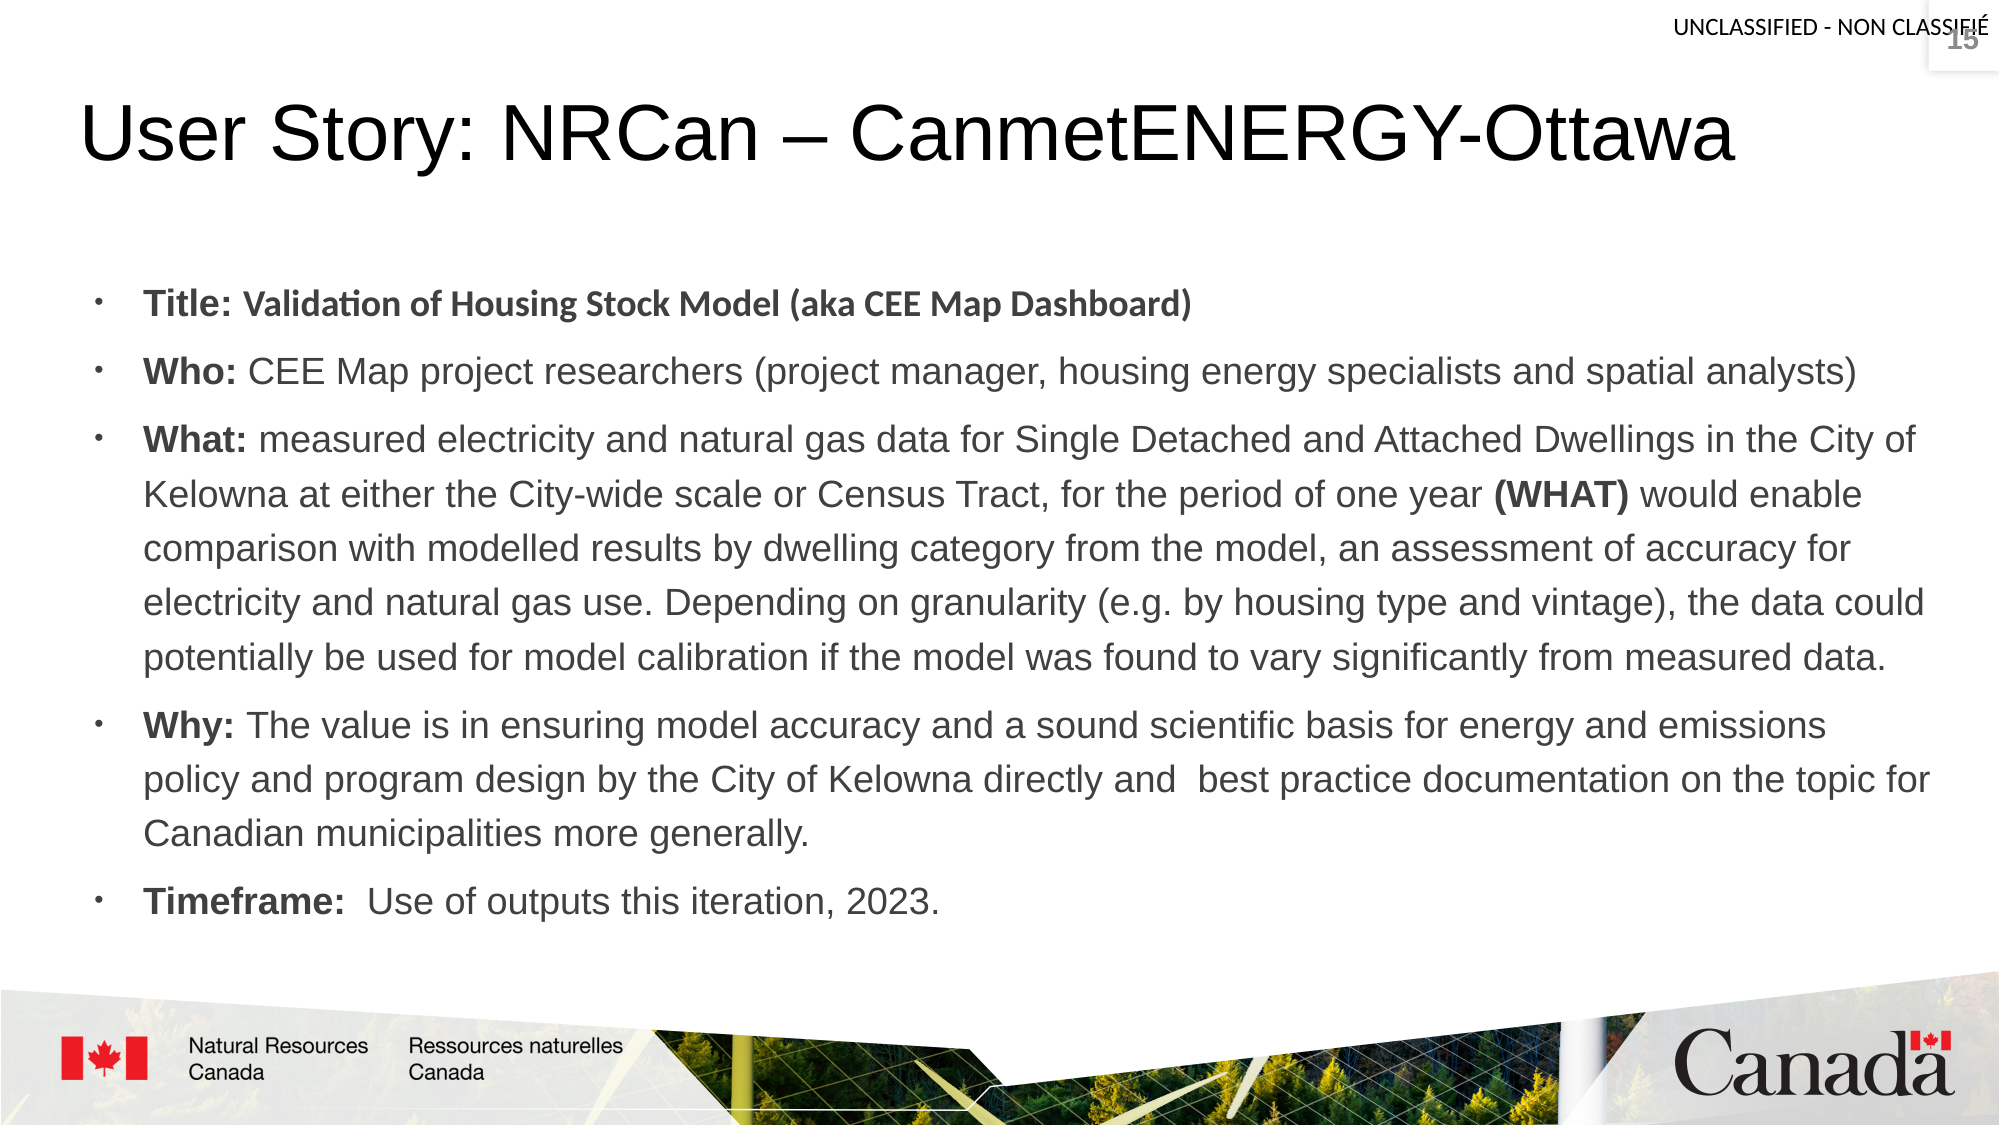

15
# User Story: NRCan – CanmetENERGY-Ottawa
Title: Validation of Housing Stock Model (aka CEE Map Dashboard)
Who: CEE Map project researchers (project manager, housing energy specialists and spatial analysts)
What: measured electricity and natural gas data for Single Detached and Attached Dwellings in the City of Kelowna at either the City-wide scale or Census Tract, for the period of one year (WHAT) would enable comparison with modelled results by dwelling category from the model, an assessment of accuracy for electricity and natural gas use. Depending on granularity (e.g. by housing type and vintage), the data could potentially be used for model calibration if the model was found to vary significantly from measured data.
Why: The value is in ensuring model accuracy and a sound scientific basis for energy and emissions policy and program design by the City of Kelowna directly and  best practice documentation on the topic for Canadian municipalities more generally.
Timeframe:  Use of outputs this iteration, 2023.